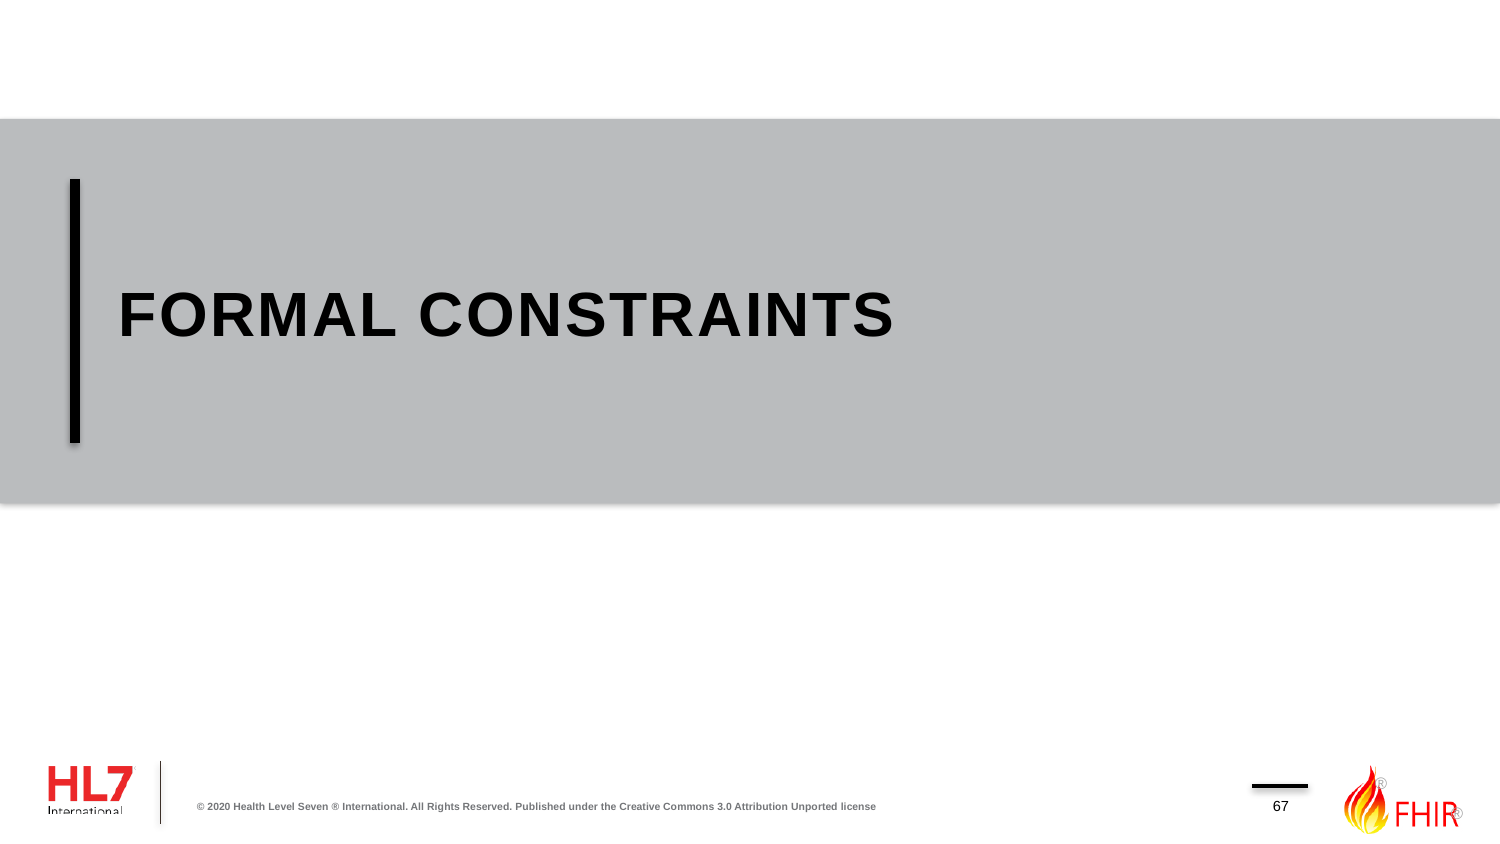

# Formal constraints
67
© 2020 Health Level Seven ® International. All Rights Reserved. Published under the Creative Commons 3.0 Attribution Unported license